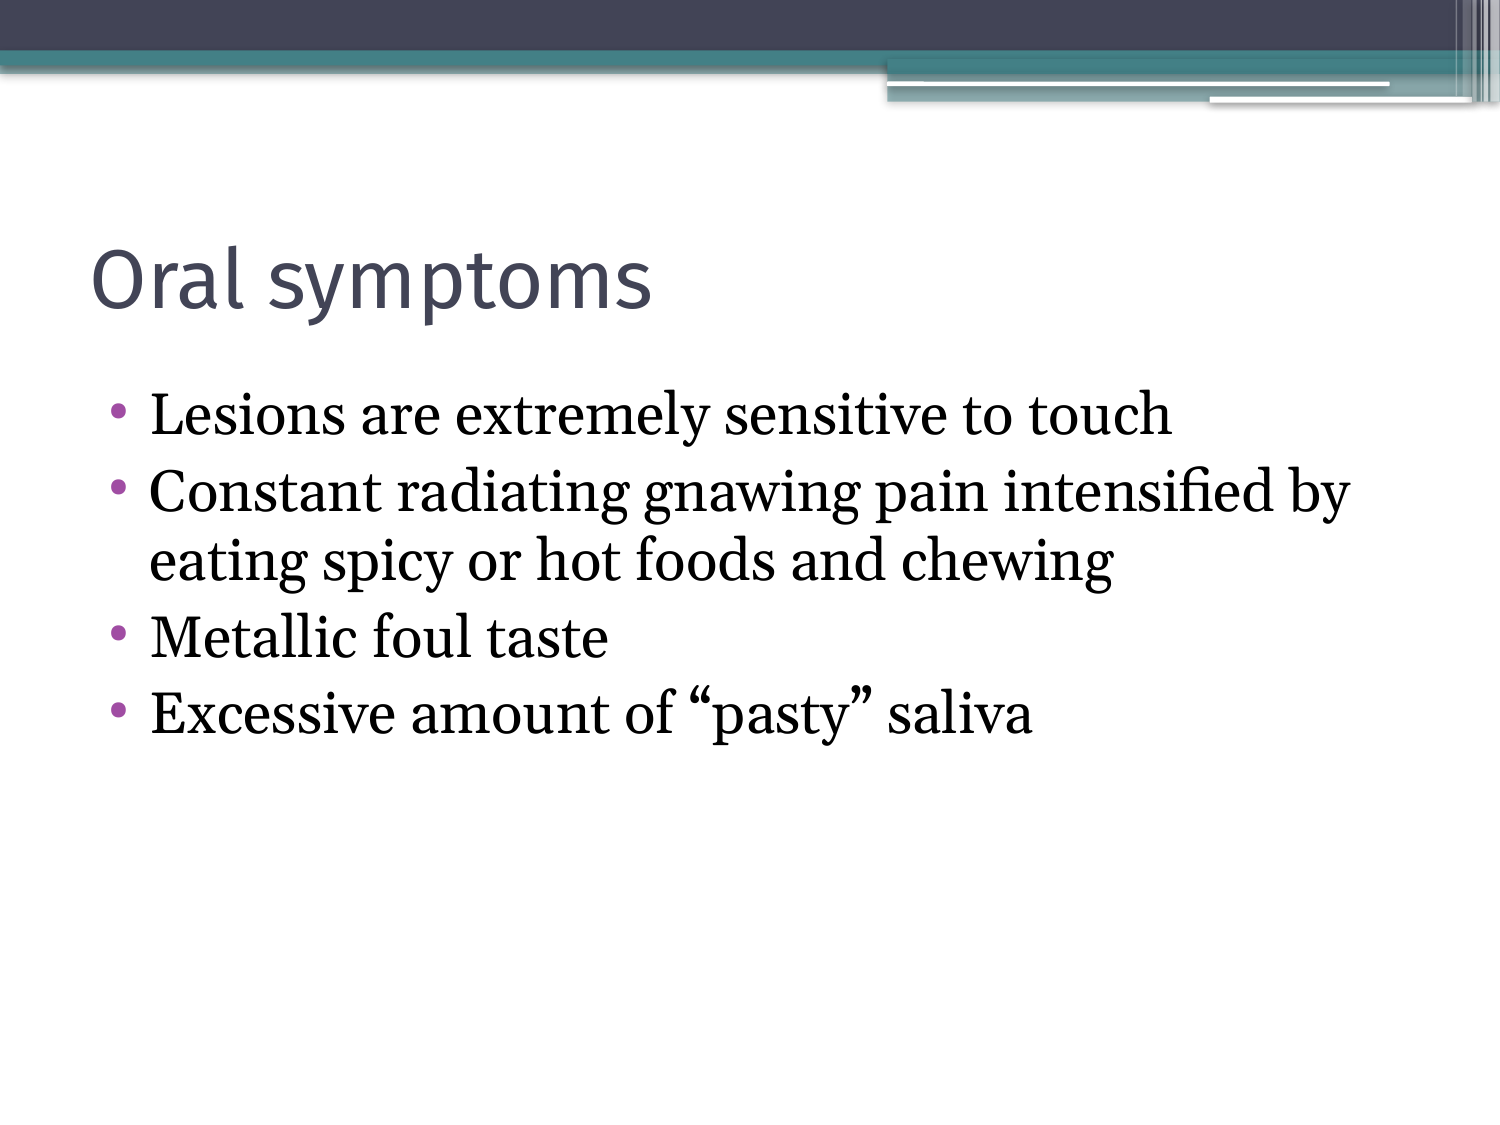

# Oral symptoms
Lesions are extremely sensitive to touch
Constant radiating gnawing pain intensified by eating spicy or hot foods and chewing
Metallic foul taste
Excessive amount of “pasty” saliva